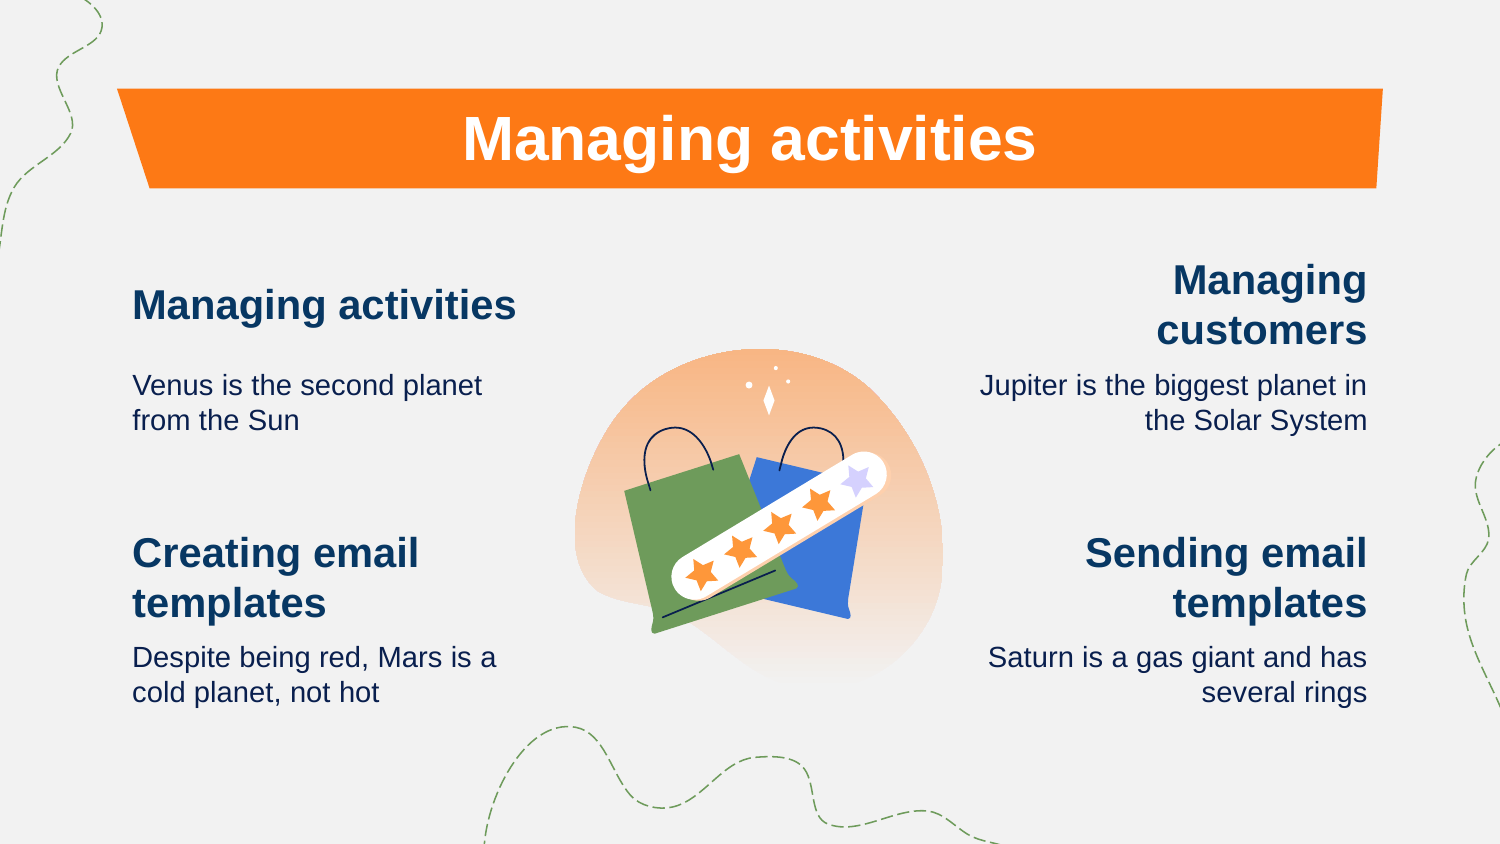

# Managing activities
Managing activities
Managing customers

Venus is the second planet from the Sun
Jupiter is the biggest planet in the Solar System

Creating email templates
Sending email templates
Despite being red, Mars is a cold planet, not hot
Saturn is a gas giant and has several rings